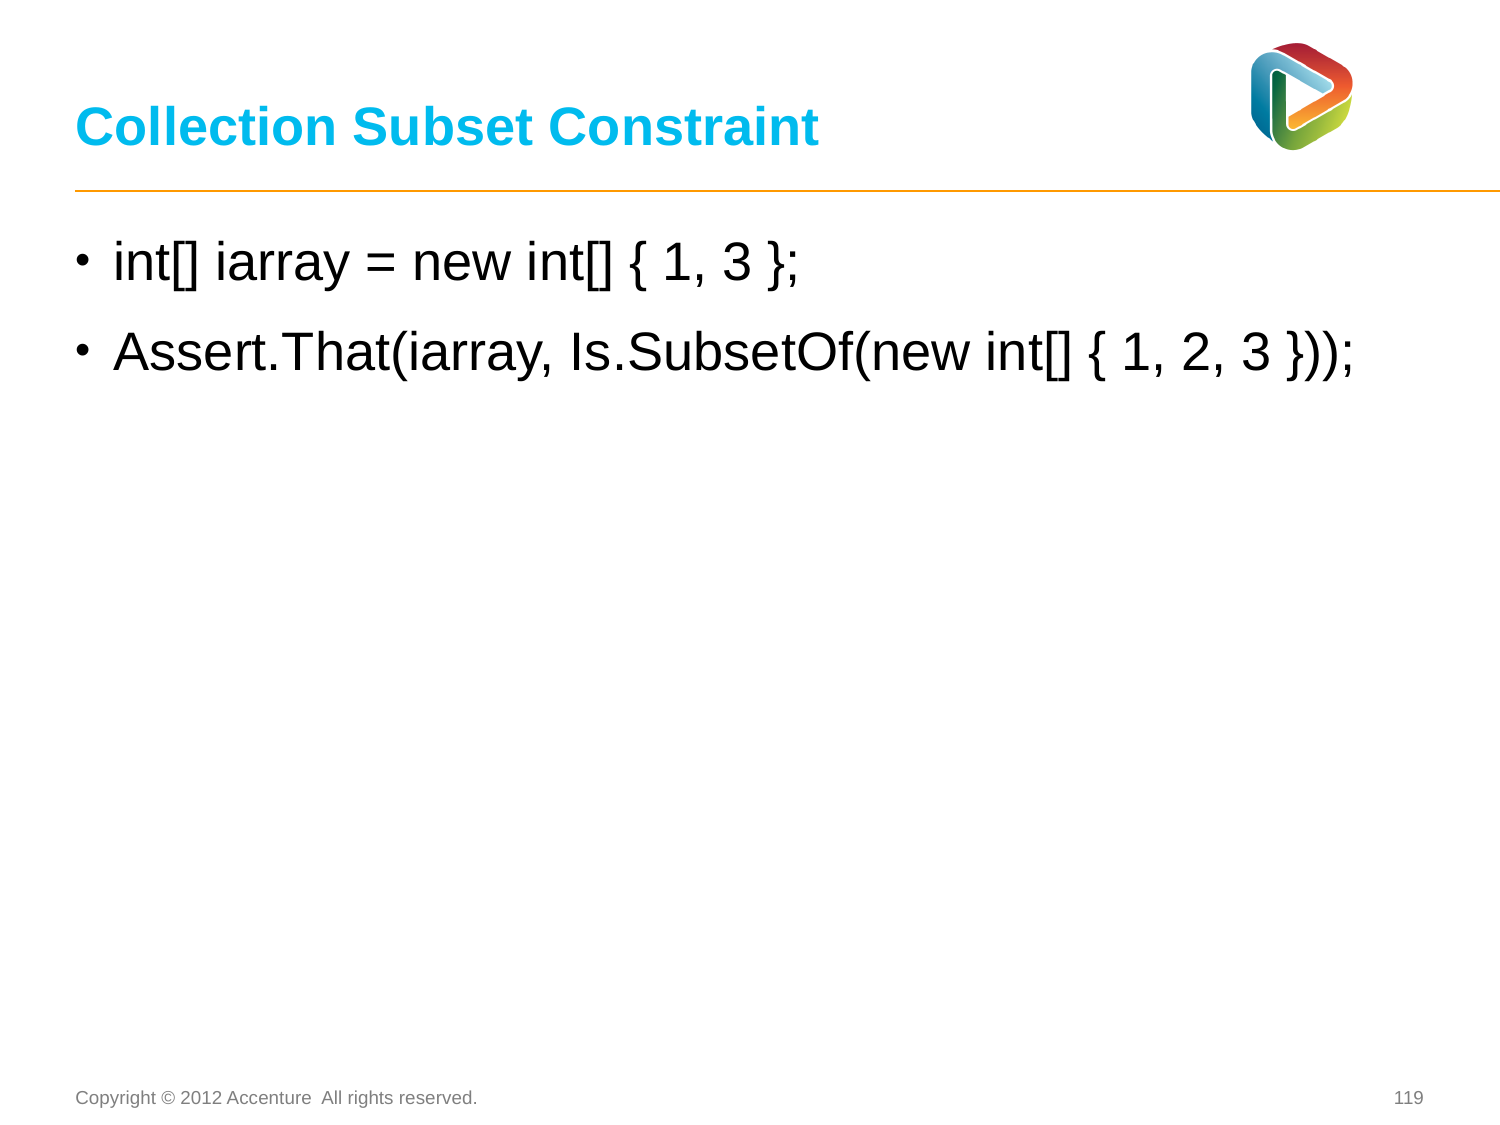

# Collection Subset Constraint
int[] iarray = new int[] { 1, 3 };
Assert.That(iarray, Is.SubsetOf(new int[] { 1, 2, 3 }));